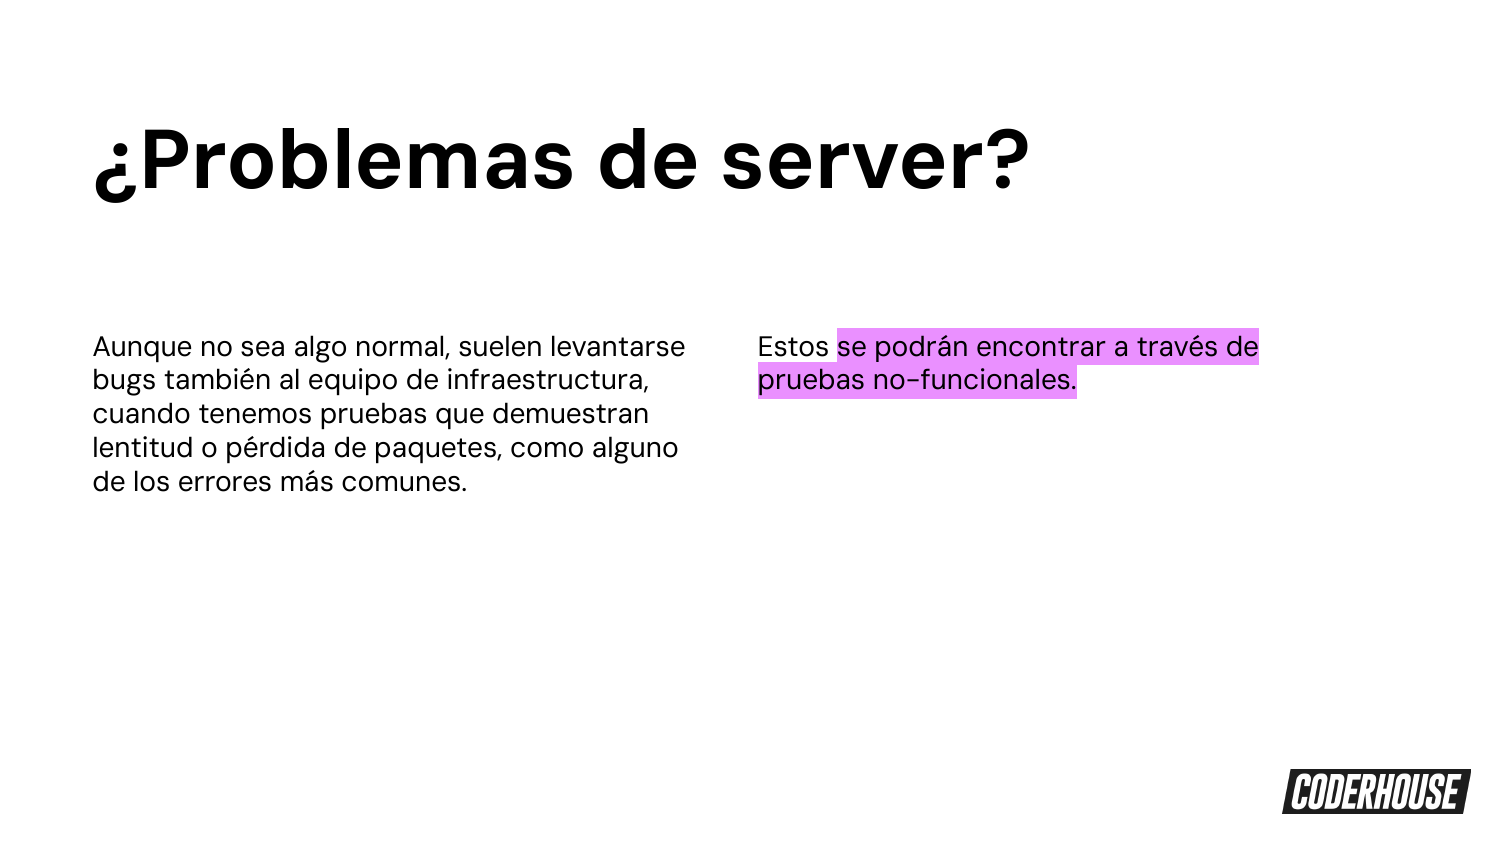

¿Problemas de server?
Aunque no sea algo normal, suelen levantarse bugs también al equipo de infraestructura, cuando tenemos pruebas que demuestran lentitud o pérdida de paquetes, como alguno de los errores más comunes.
Estos se podrán encontrar a través de pruebas no-funcionales.